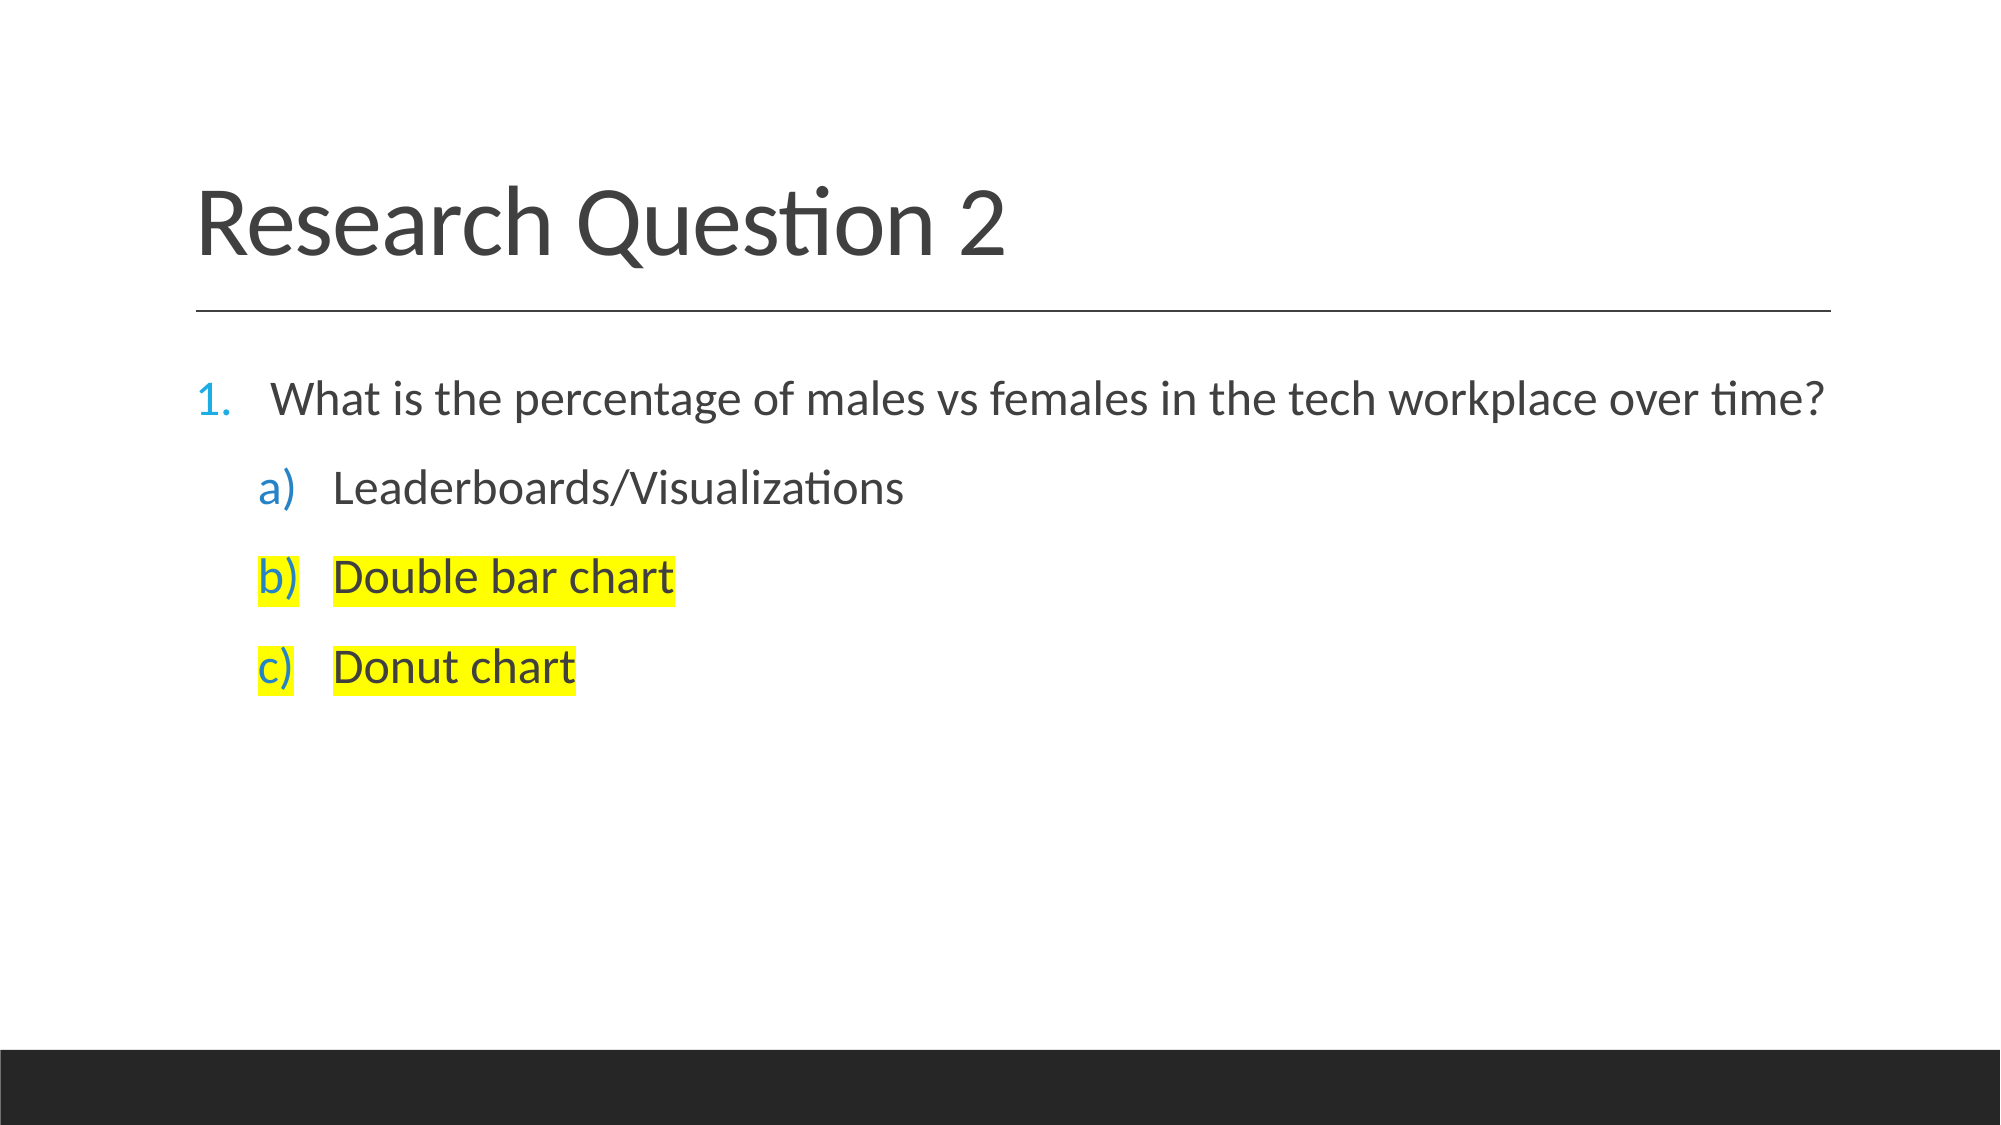

# Research Question 2
What is the percentage of males vs females in the tech workplace over time?
Leaderboards/Visualizations
Double bar chart
Donut chart